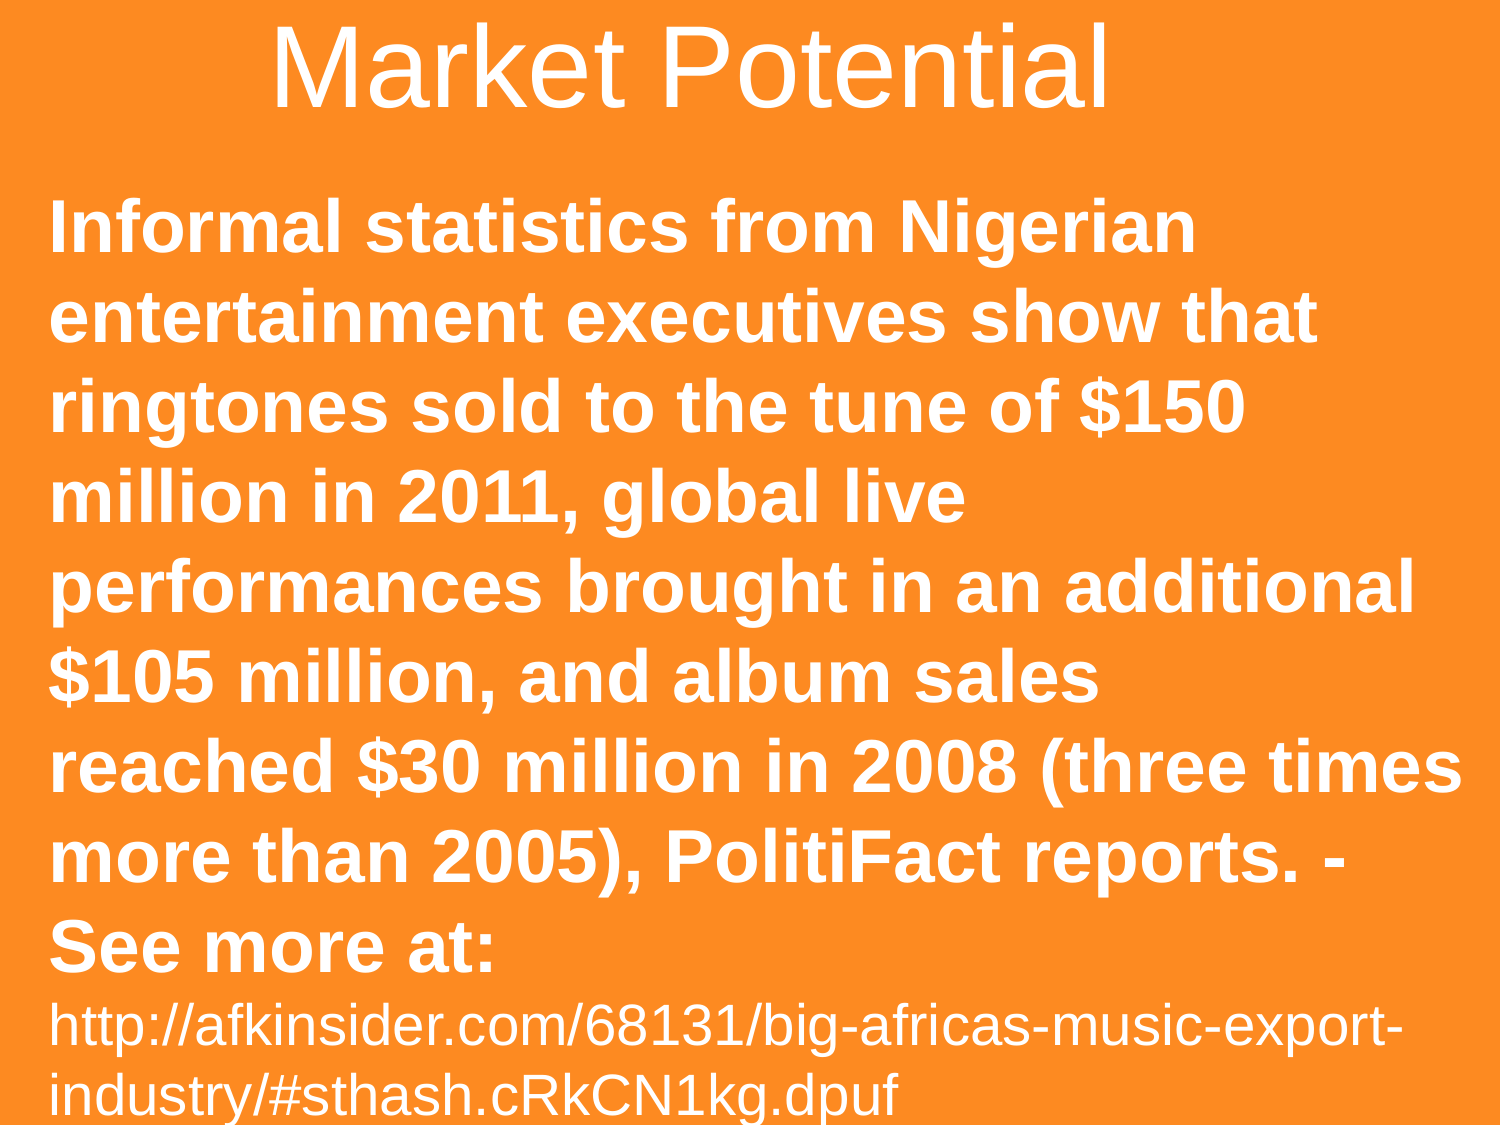

Market Potential
Informal statistics from Nigerian entertainment executives show that ringtones sold to the tune of $150 million in 2011, global live performances brought in an additional $105 million, and album sales reached $30 million in 2008 (three times more than 2005), PolitiFact reports. - See more at:
http://afkinsider.com/68131/big-africas-music-export-industry/#sthash.cRkCN1kg.dpuf